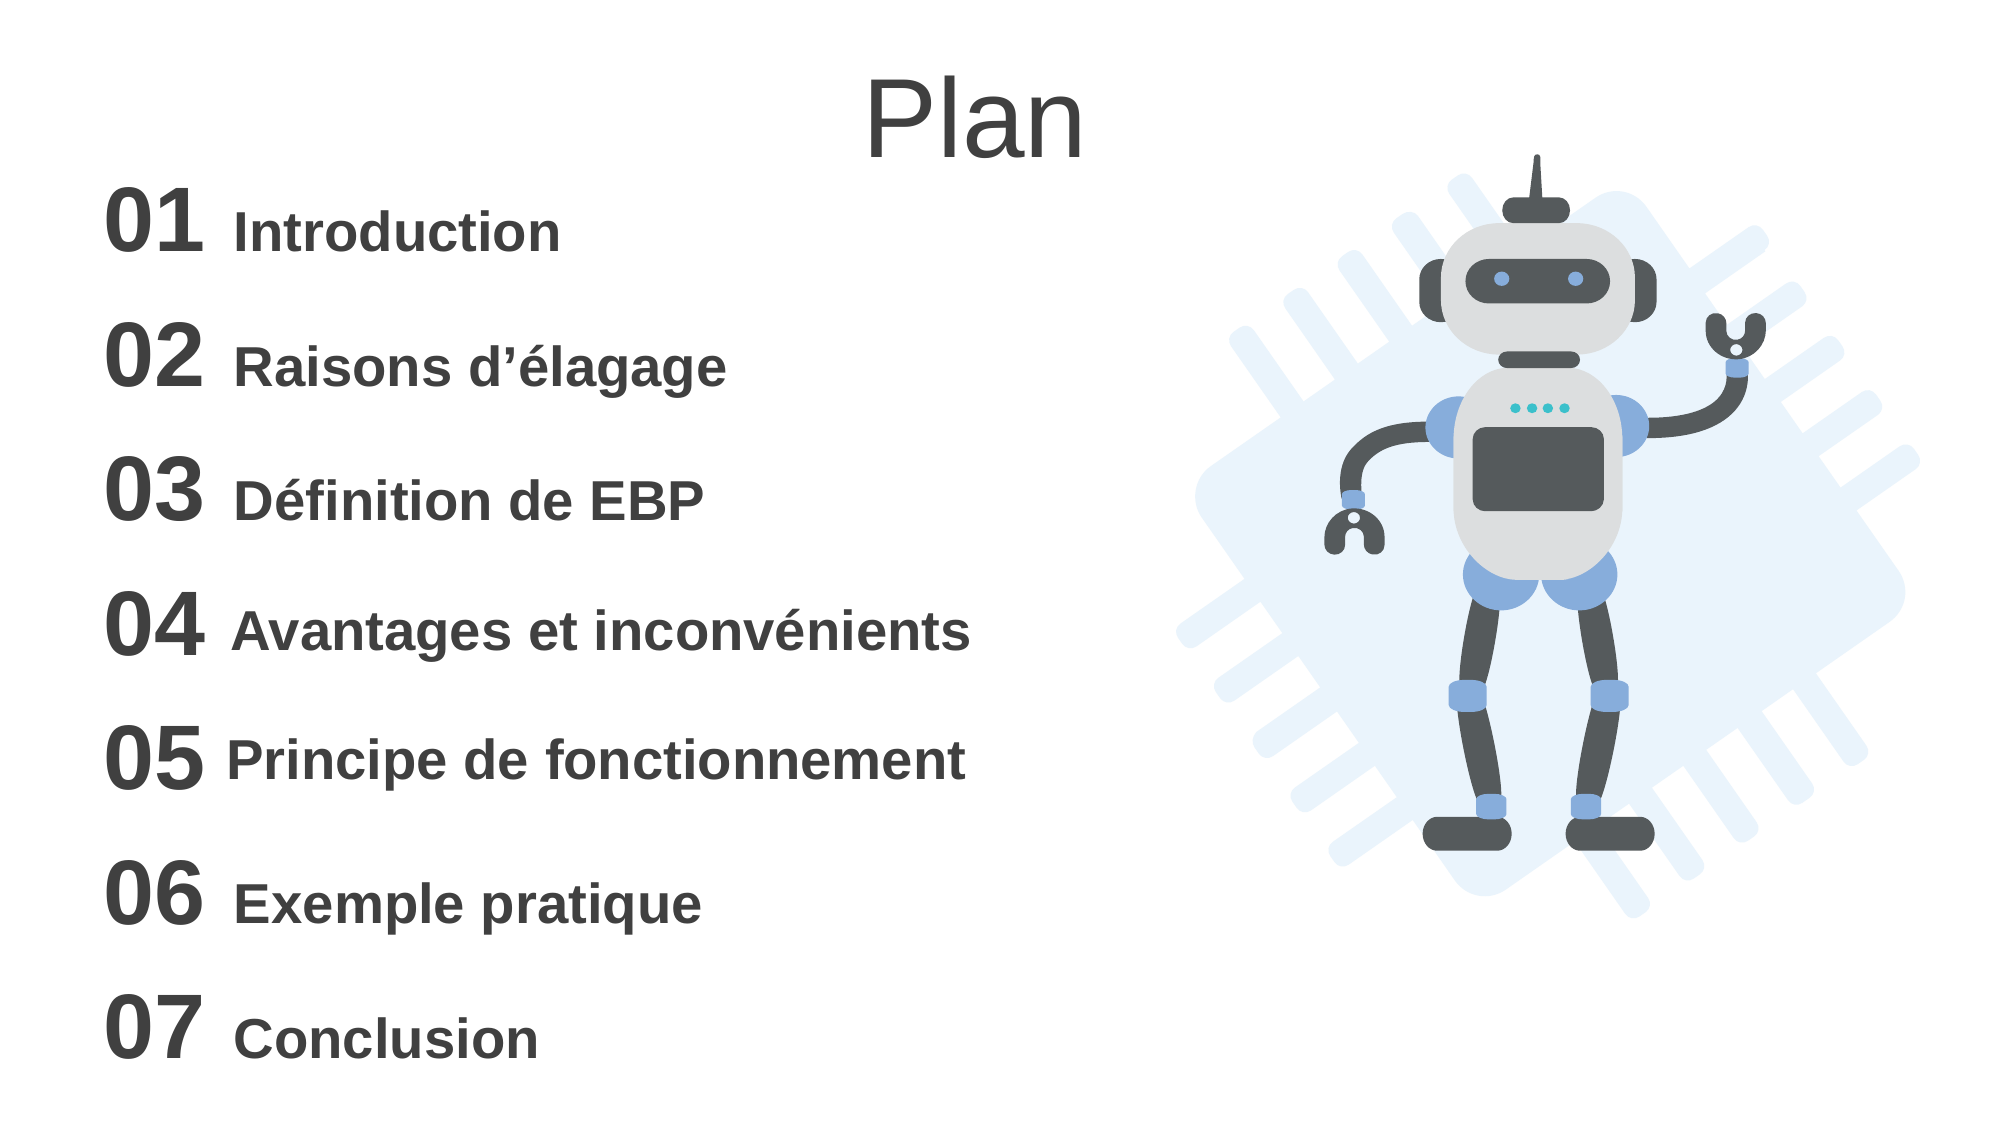

Plan

01
Introduction

02
Raisons d’élagage
03
Définition de EBP
04
Avantages et inconvénients
05
Principe de fonctionnement
06
Exemple pratique
07
Conclusion